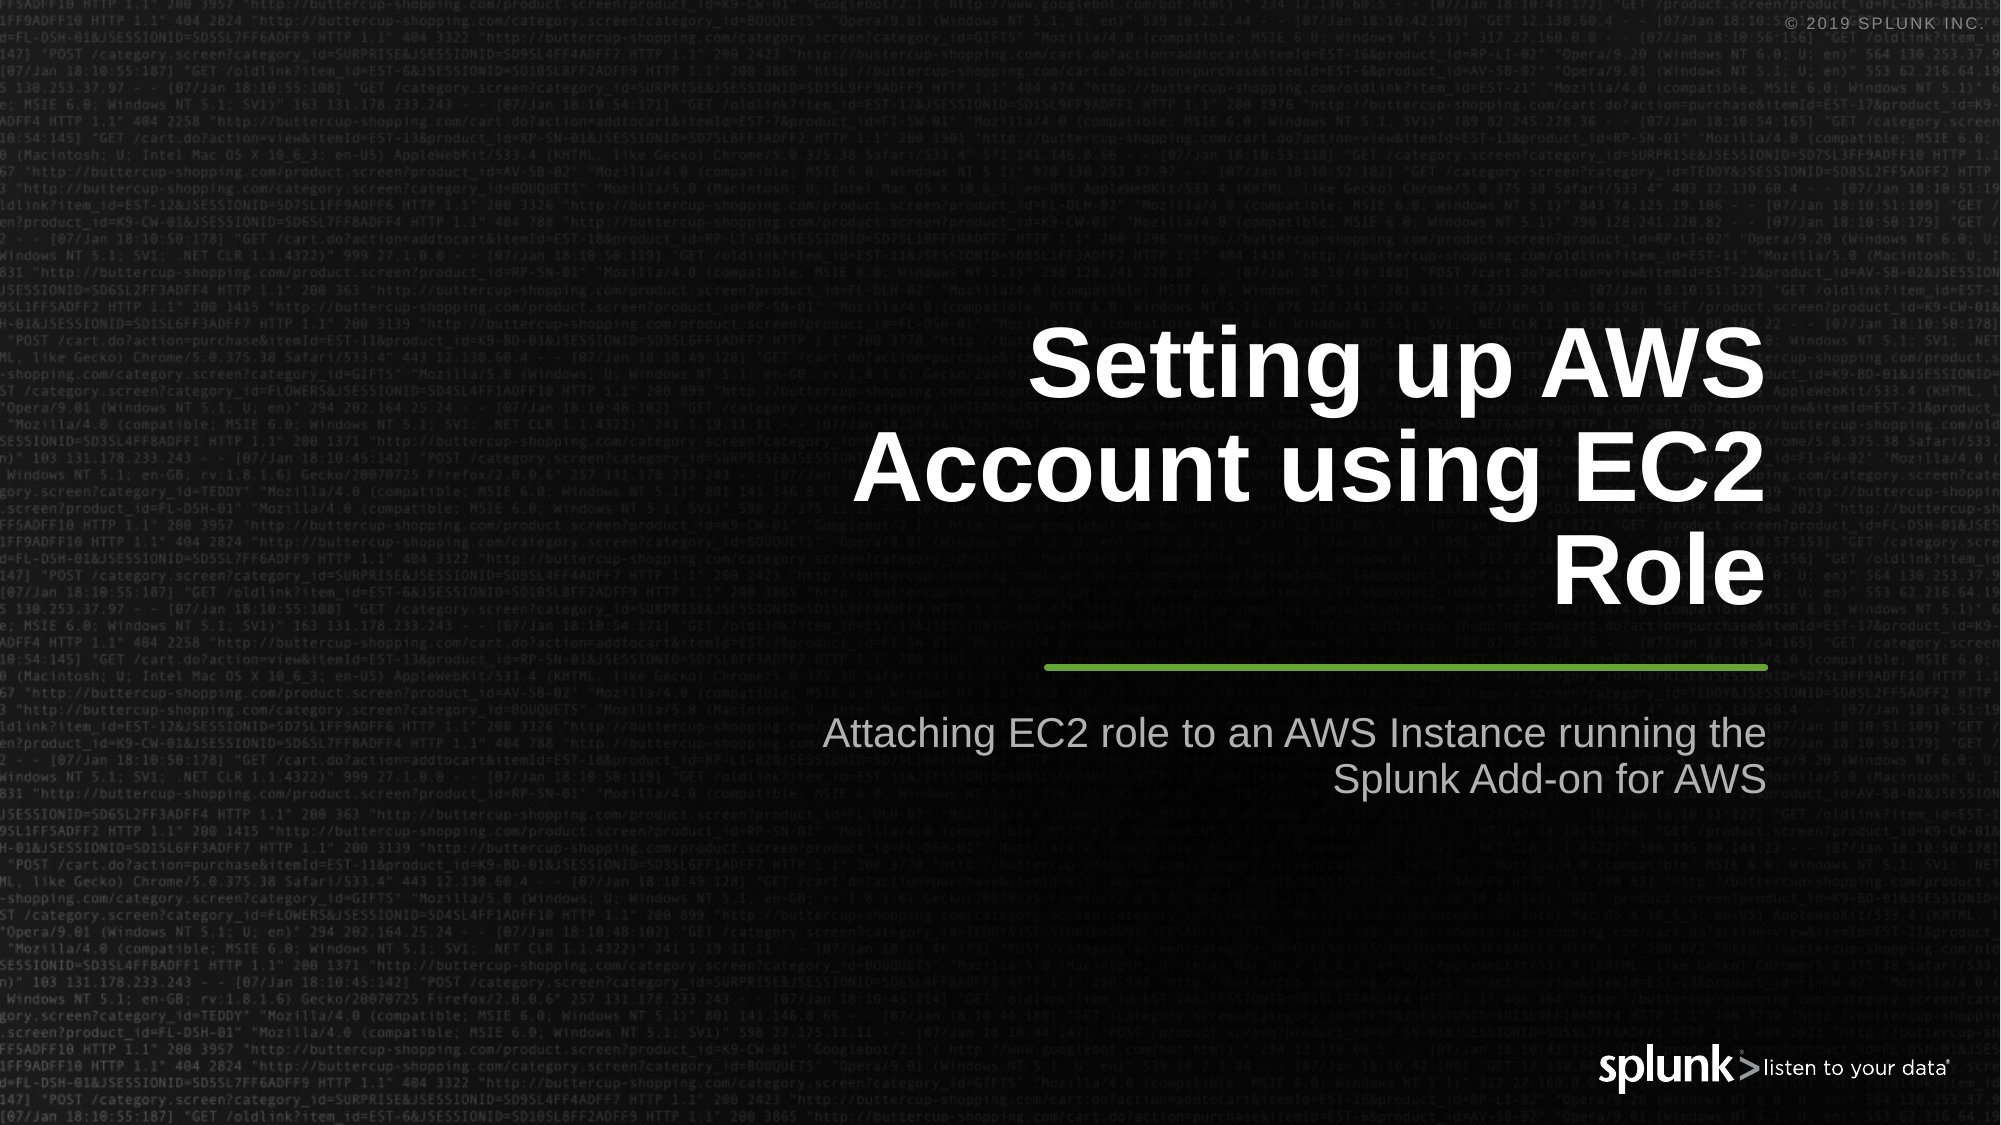

# Setting up AWS Account using EC2 Role
Attaching EC2 role to an AWS Instance running the Splunk Add-on for AWS